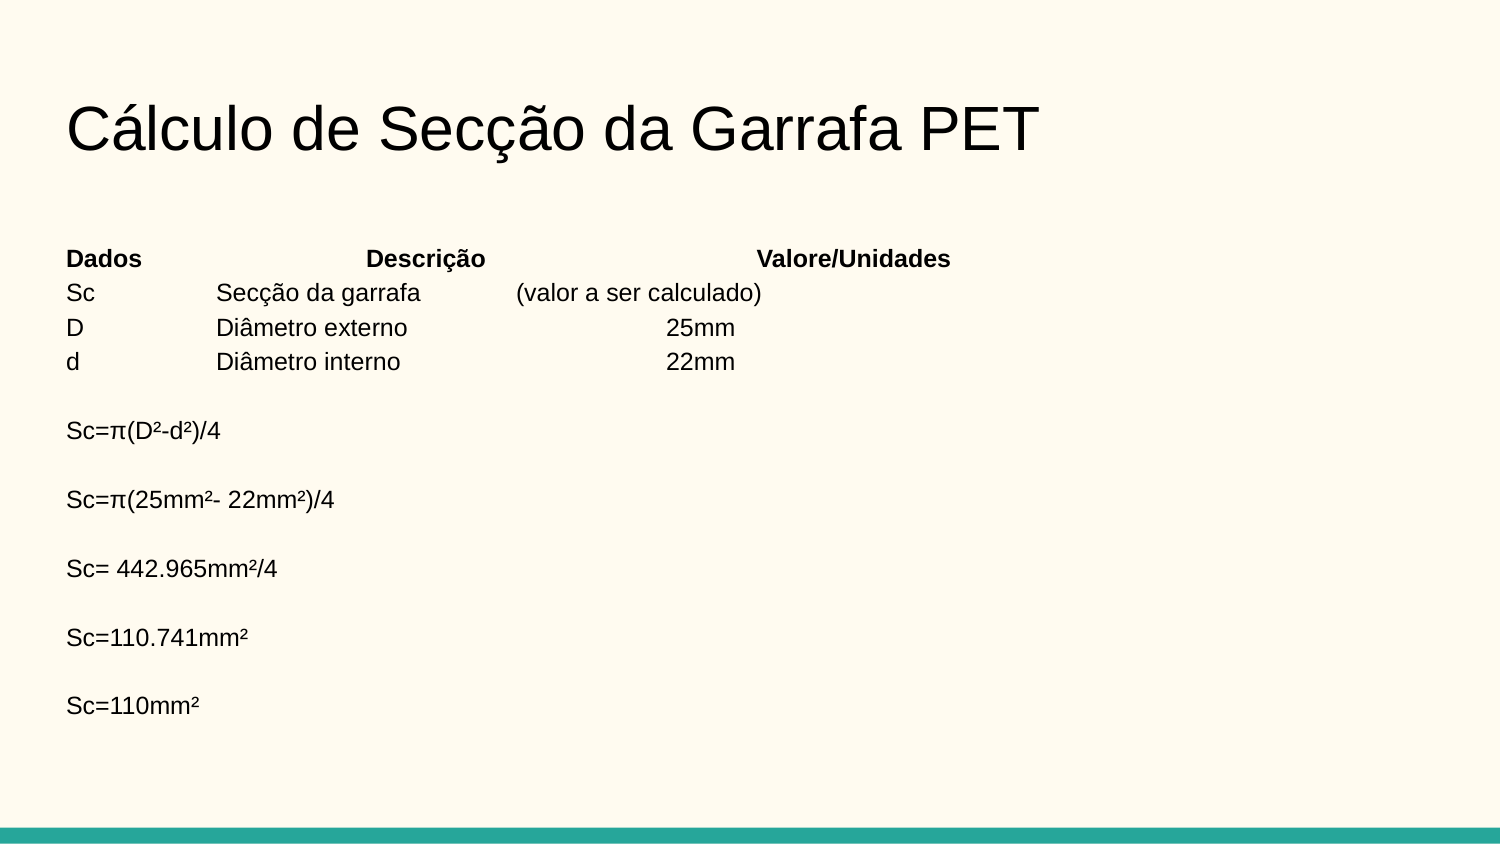

# Cálculo de Secção da Garrafa PET
Dados             	Descrição      	             Valore/Unidades
Sc                	Secção da garrafa       	(valor a ser calculado)
D                 	Diâmetro externo                  	25mm
d                  	Diâmetro interno                  	22mm

Sc=π(D²-d²)/4

Sc=π(25mm²- 22mm²)/4

Sc= 442.965mm²/4

Sc=110.741mm²

Sc=110mm²